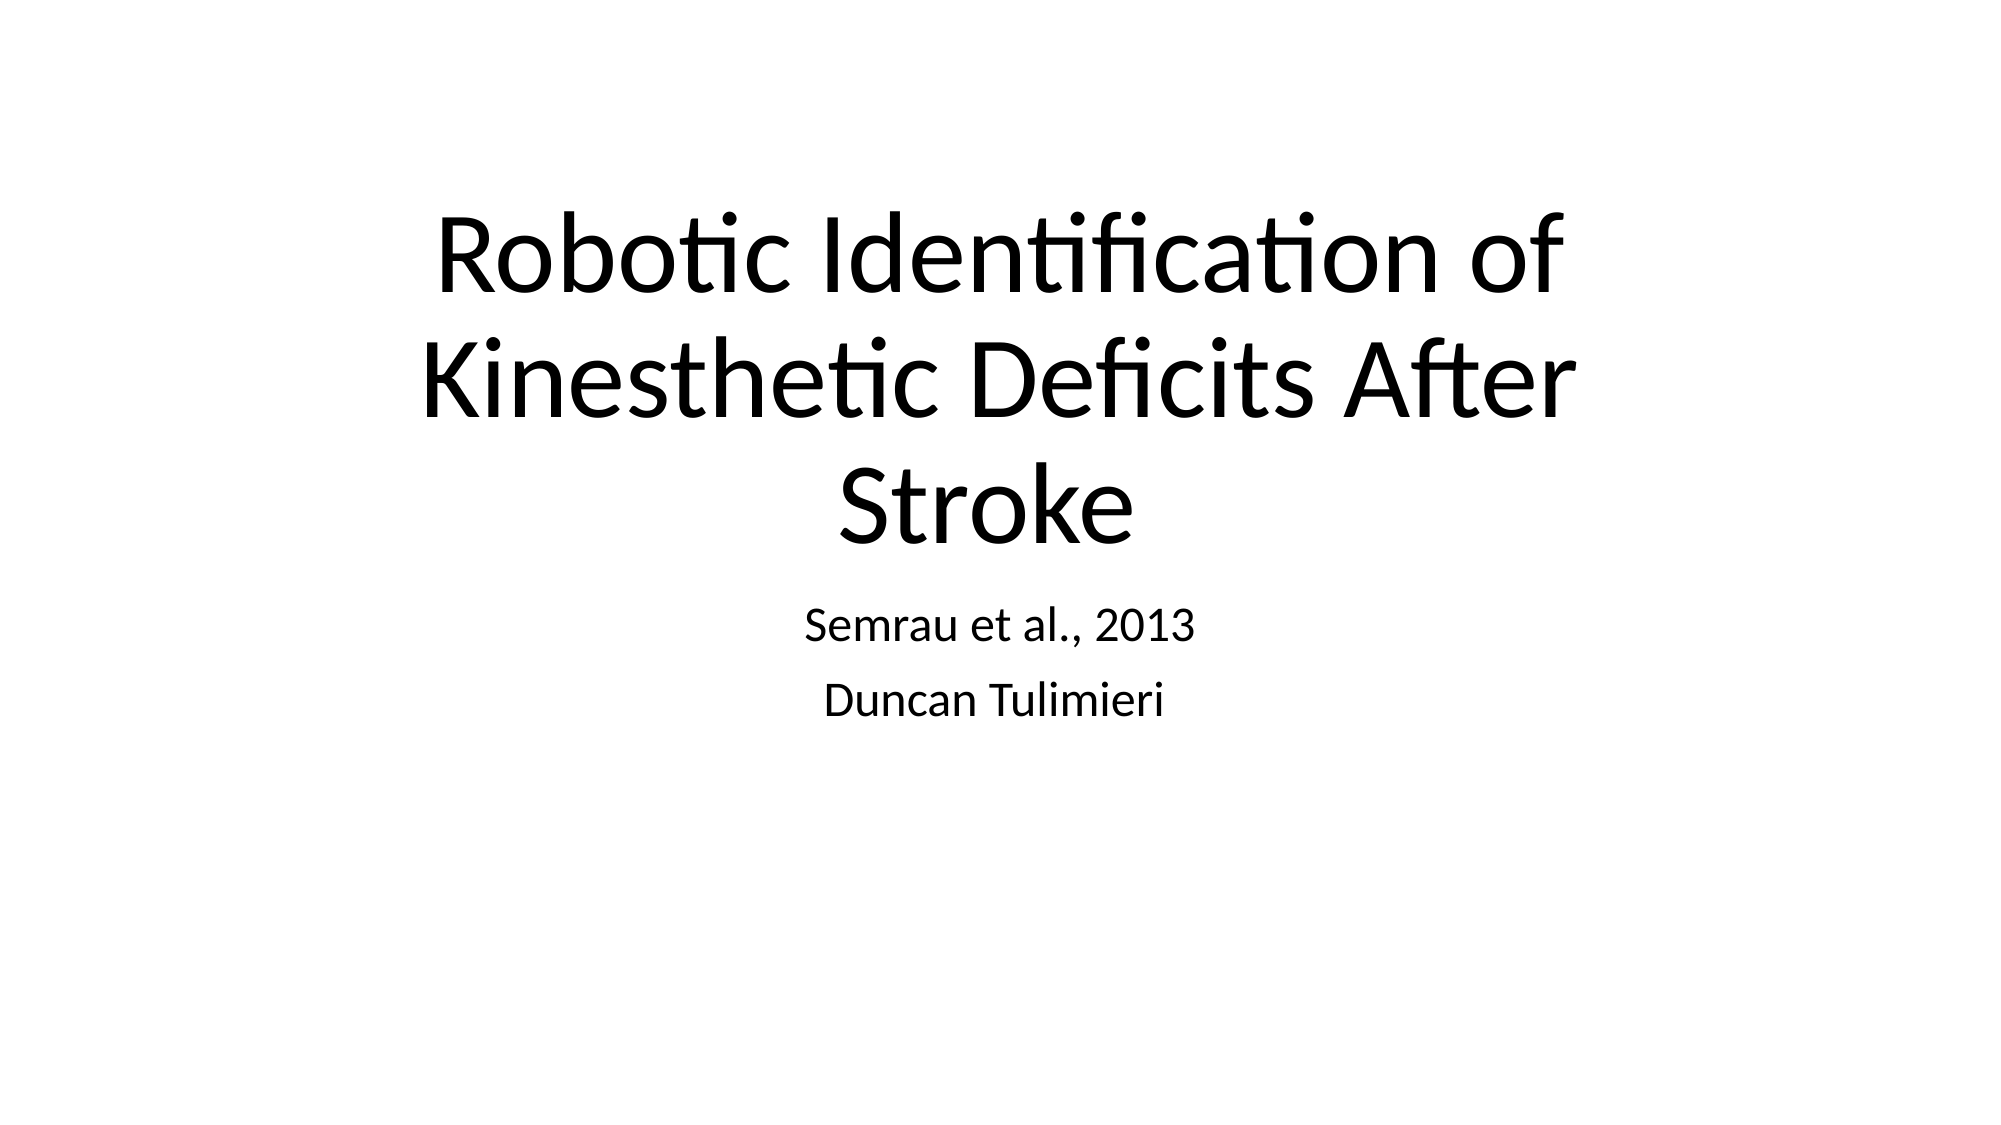

# Robotic Identification of Kinesthetic Deficits After Stroke
Semrau et al., 2013
Duncan Tulimieri